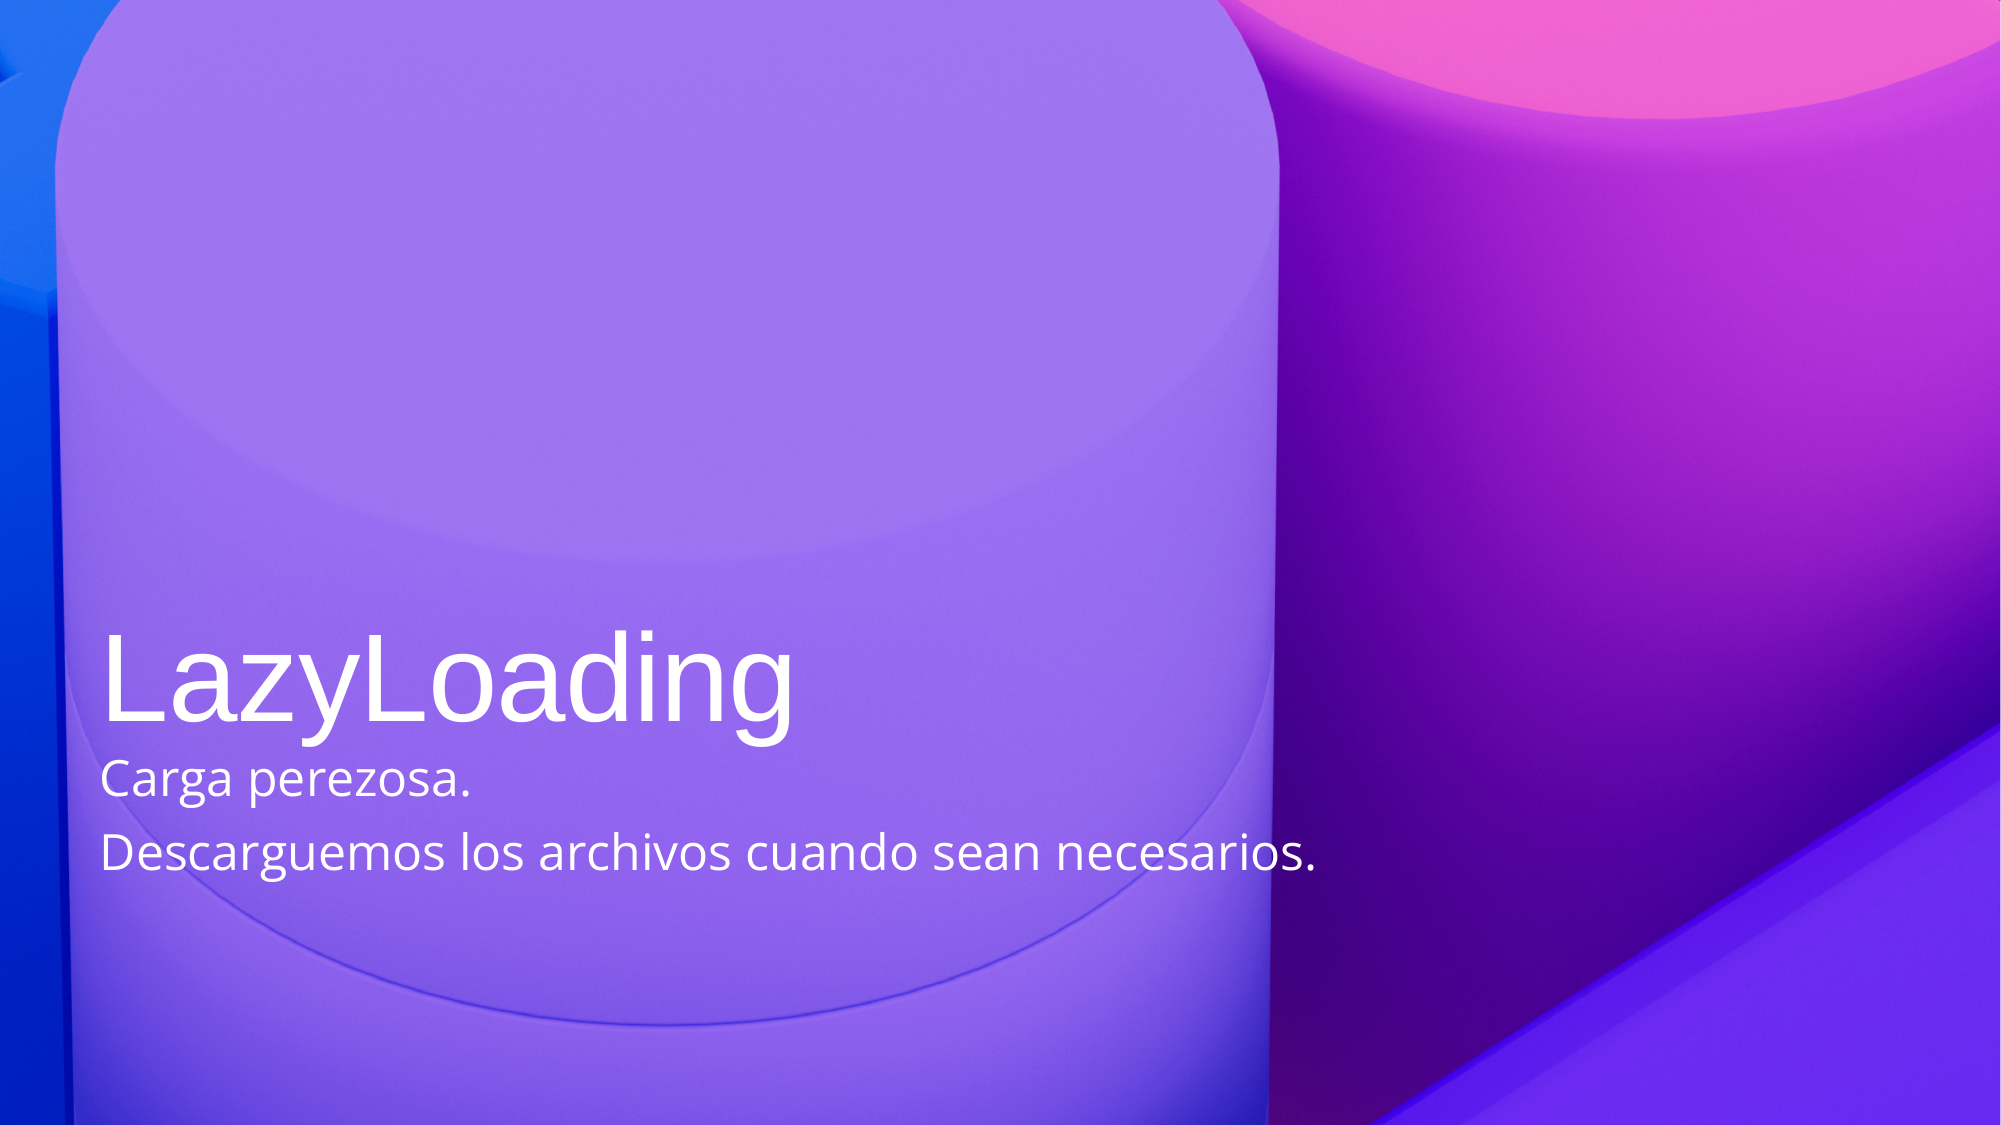

# LazyLoading
Carga perezosa.
Descarguemos los archivos cuando sean necesarios.